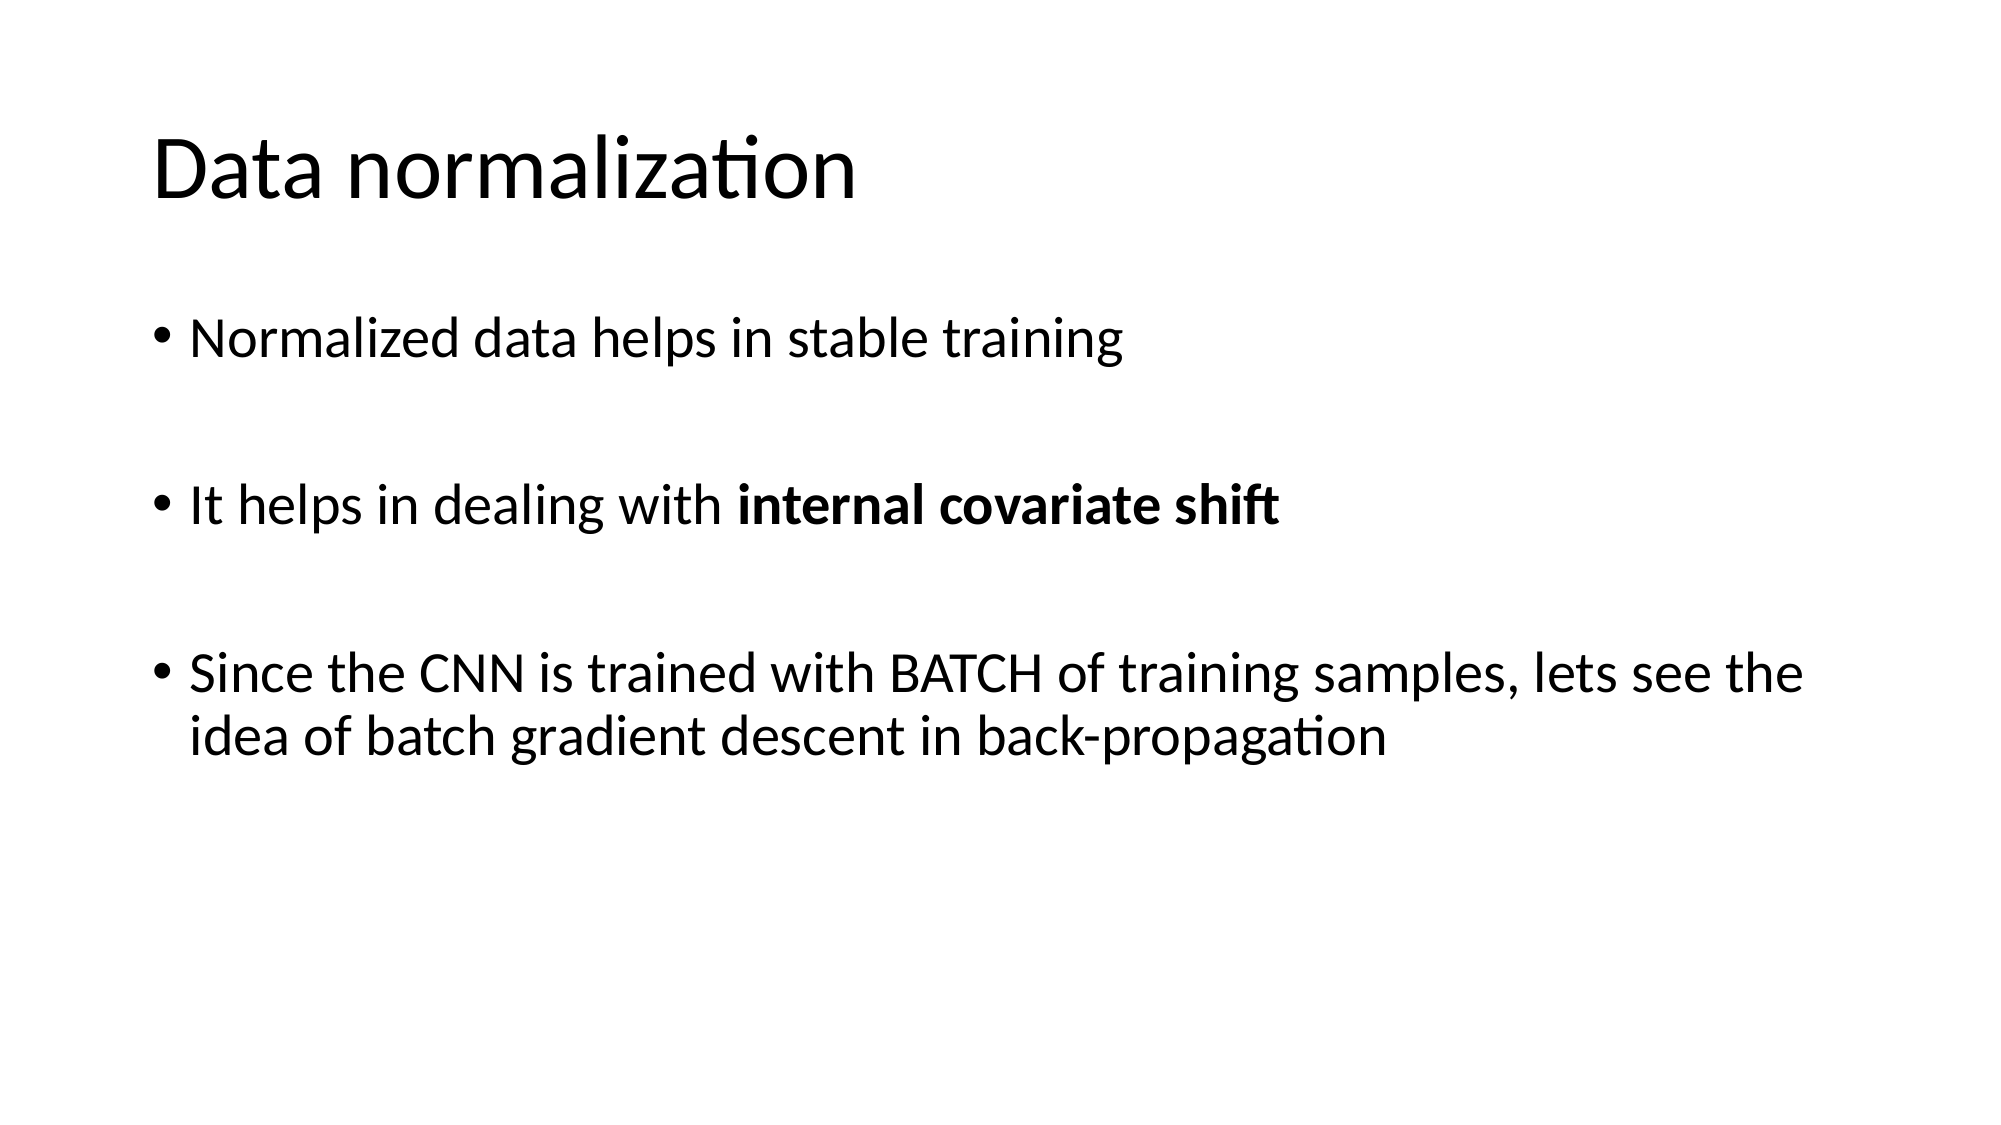

# Data normalization
Normalized data helps in stable training

It helps in dealing with internal covariate shift

Since the CNN is trained with BATCH of training samples, lets see the idea of batch gradient descent in back-propagation